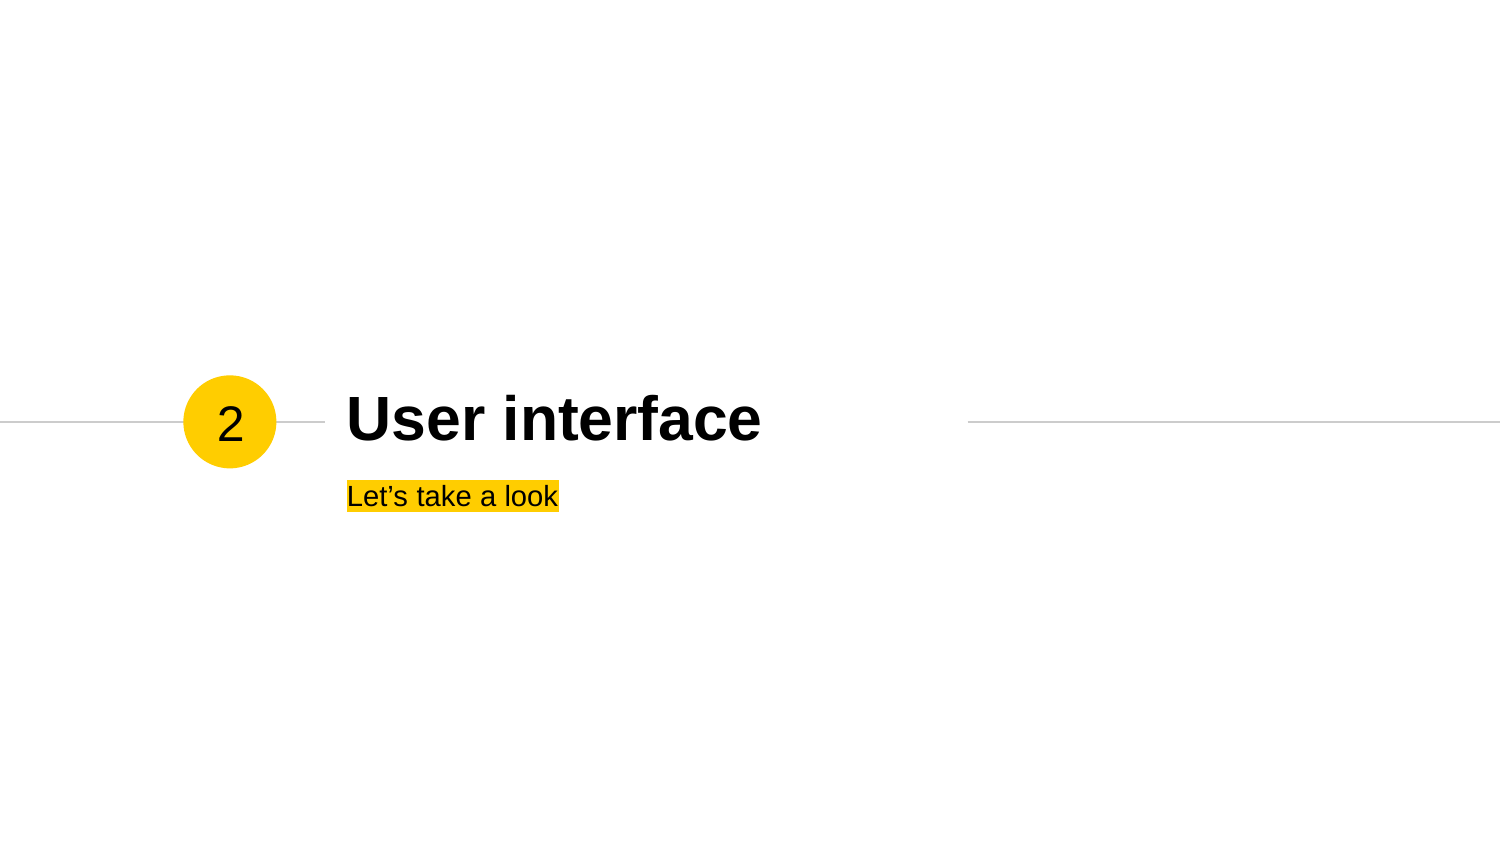

# User interface
2
Let’s take a look